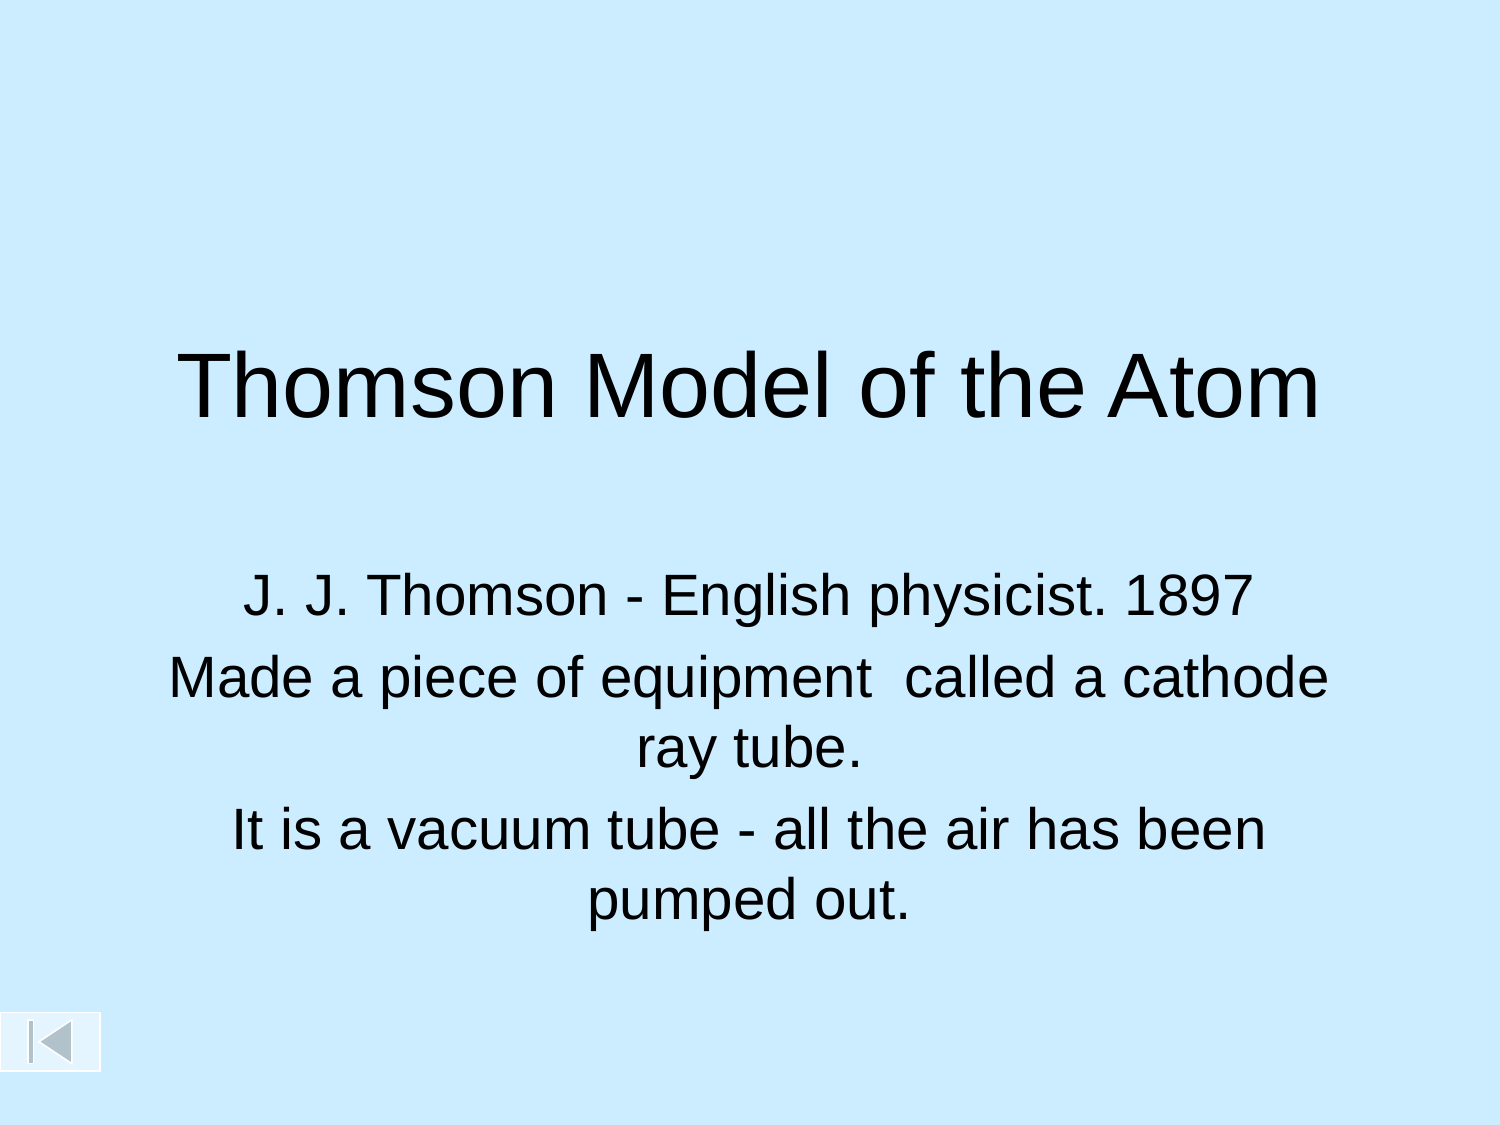

# Thomson Model of the Atom
J. J. Thomson - English physicist. 1897
Made a piece of equipment  called a cathode ray tube.
It is a vacuum tube - all the air has been pumped out.